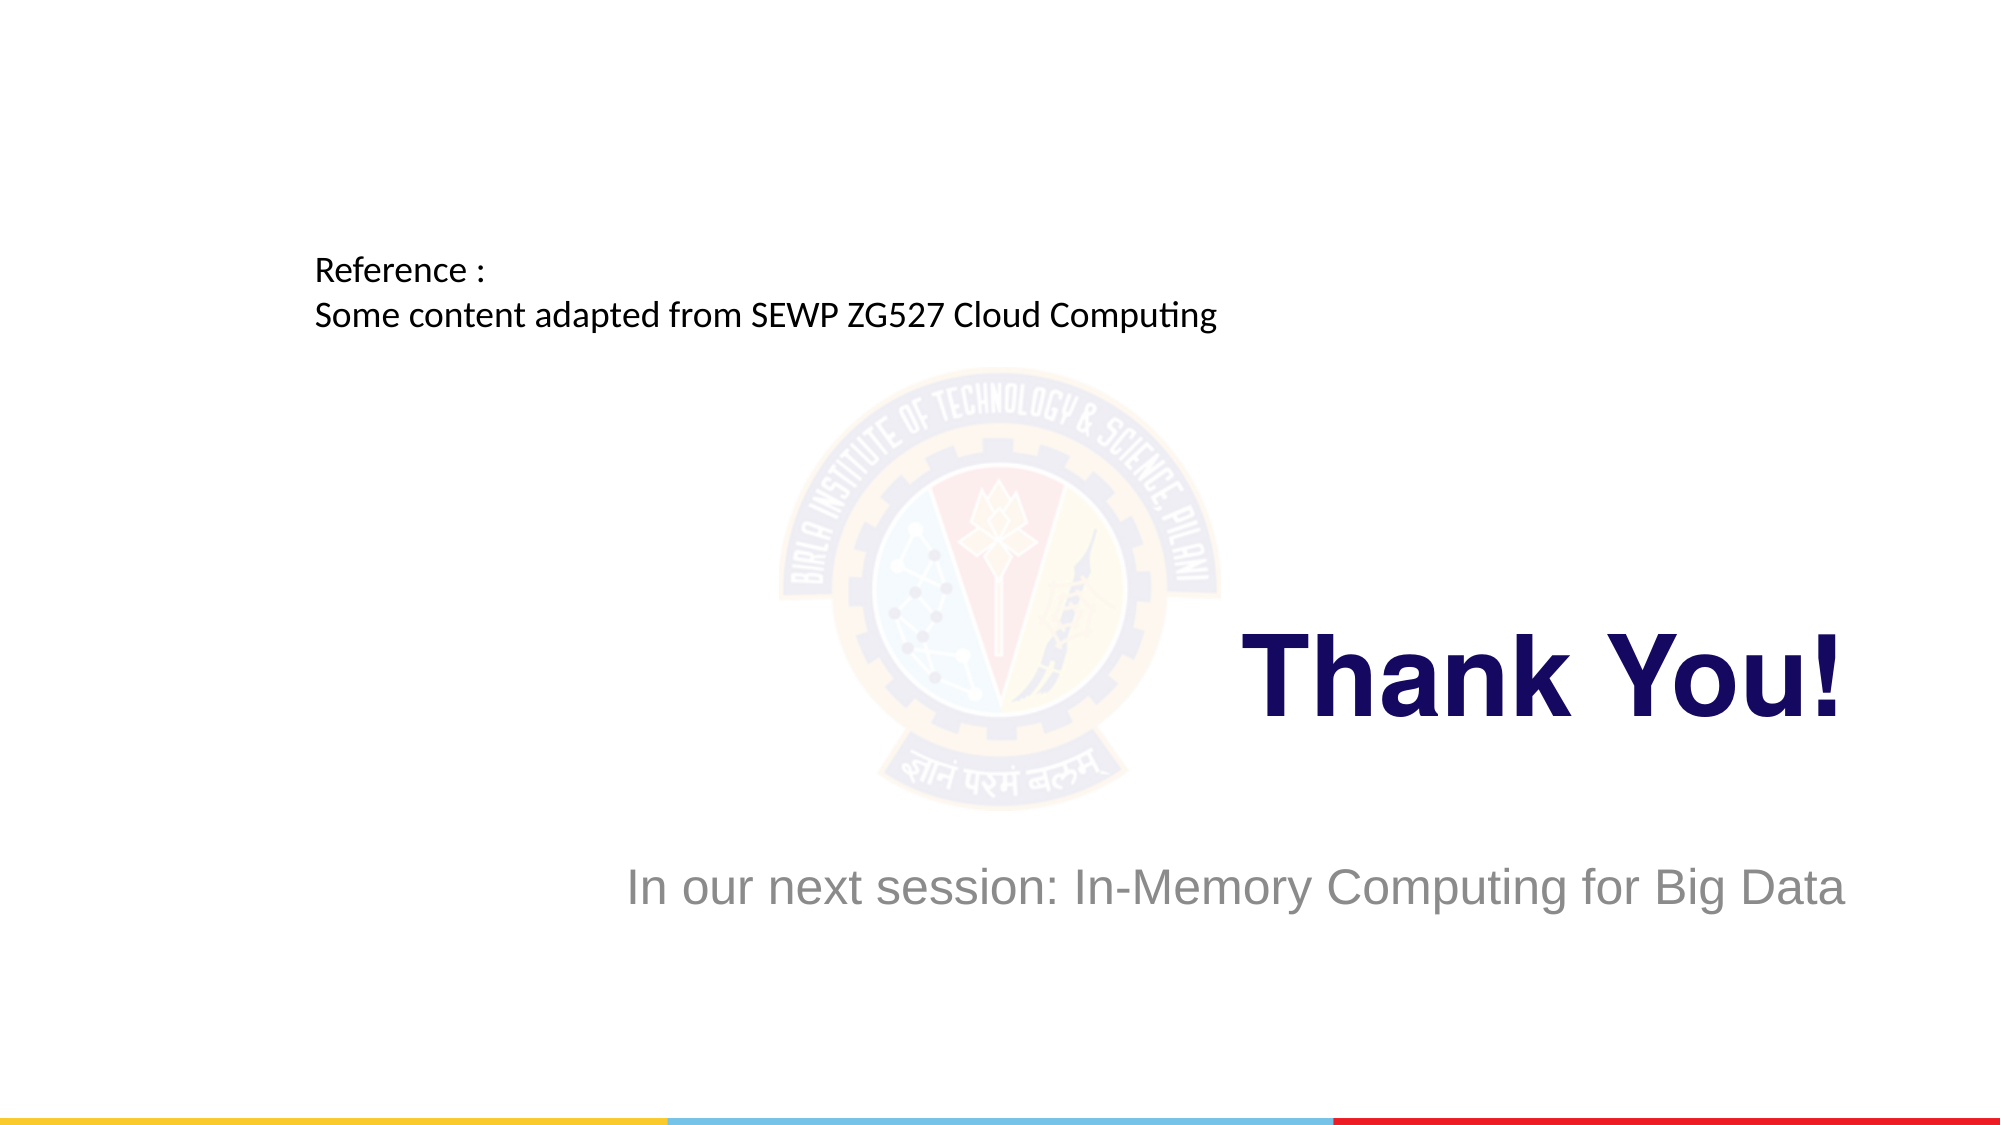

Reference :
Some content adapted from SEWP ZG527 Cloud Computing
# Thank You!
In our next session: In-Memory Computing for Big Data